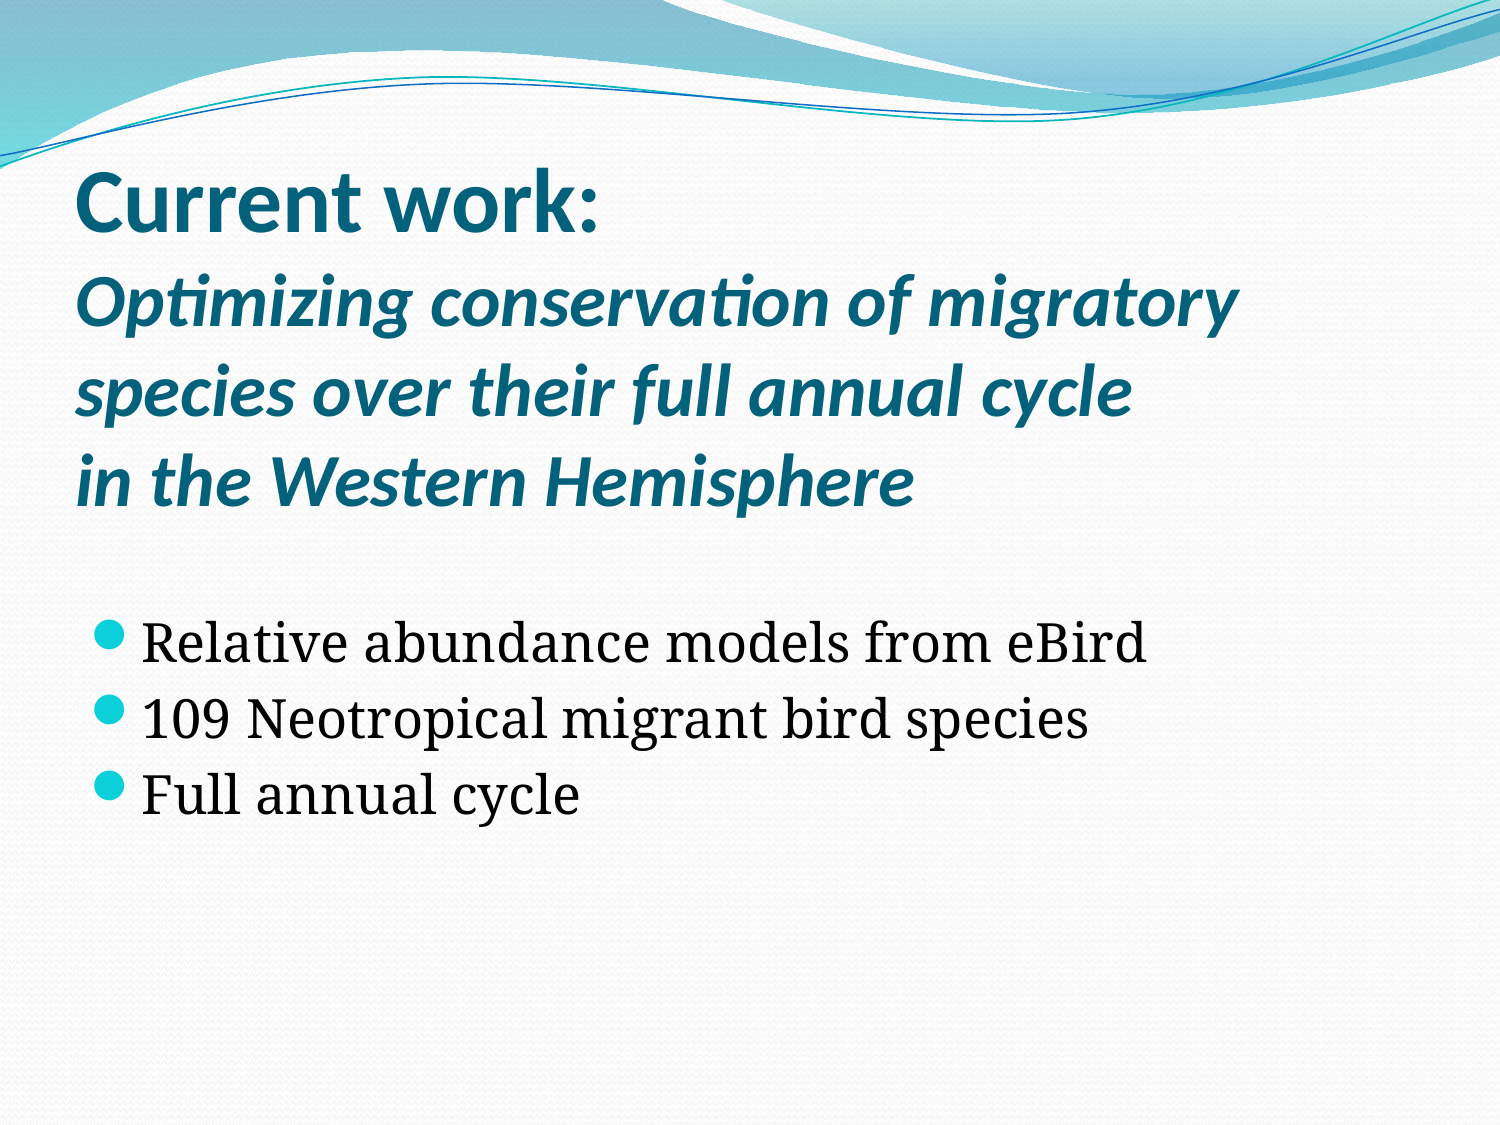

# Current work: Optimizing conservation of migratory species over their full annual cycle in the Western Hemisphere
Relative abundance models from eBird
109 Neotropical migrant bird species
Full annual cycle